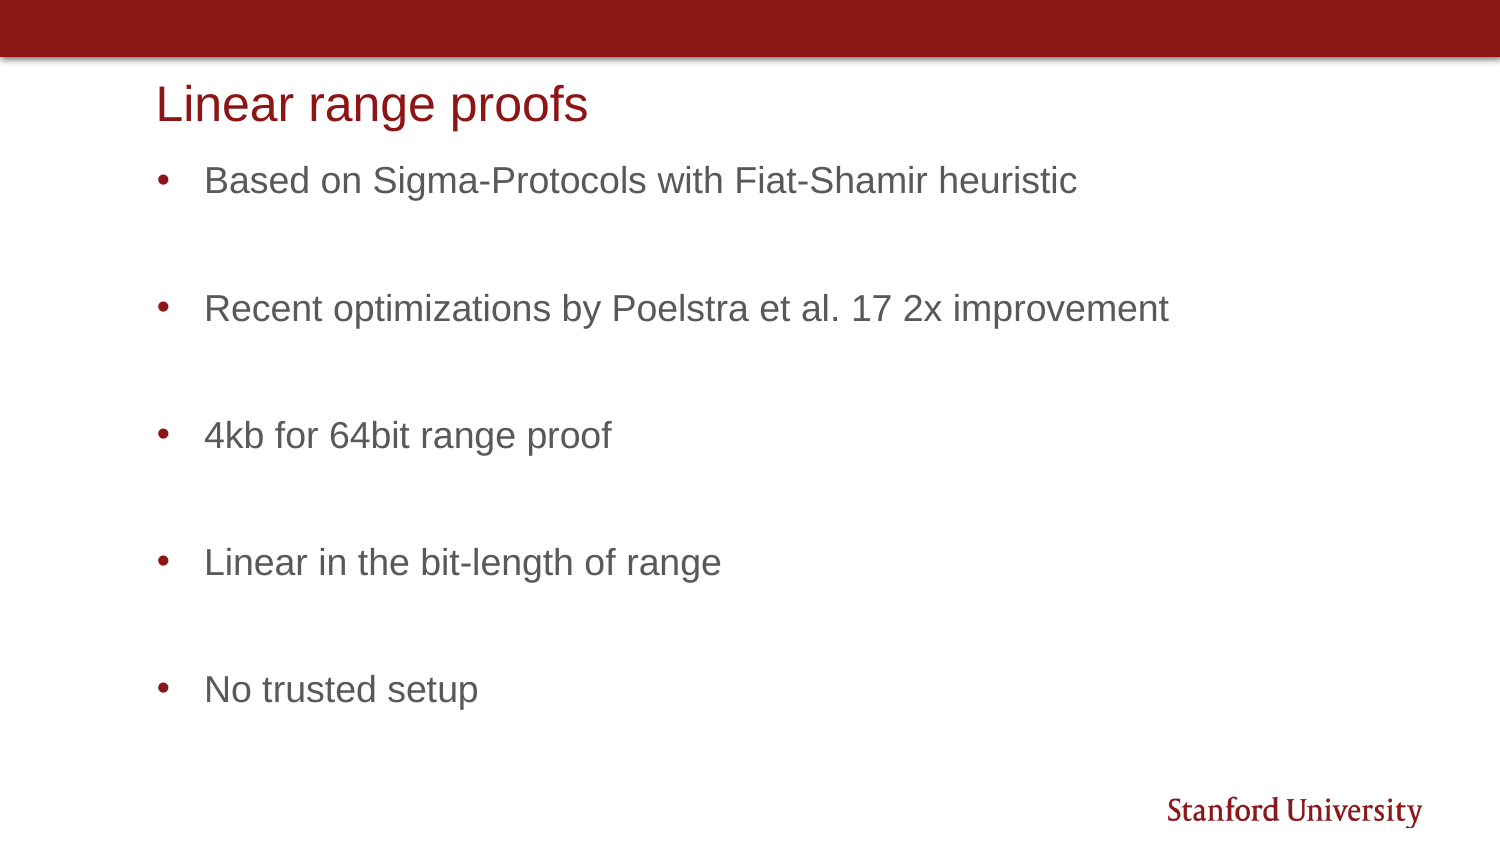

# Linear range proofs
Based on Sigma-Protocols with Fiat-Shamir heuristic

Recent optimizations by Poelstra et al. 17 2x improvement

4kb for 64bit range proof

Linear in the bit-length of range

No trusted setup